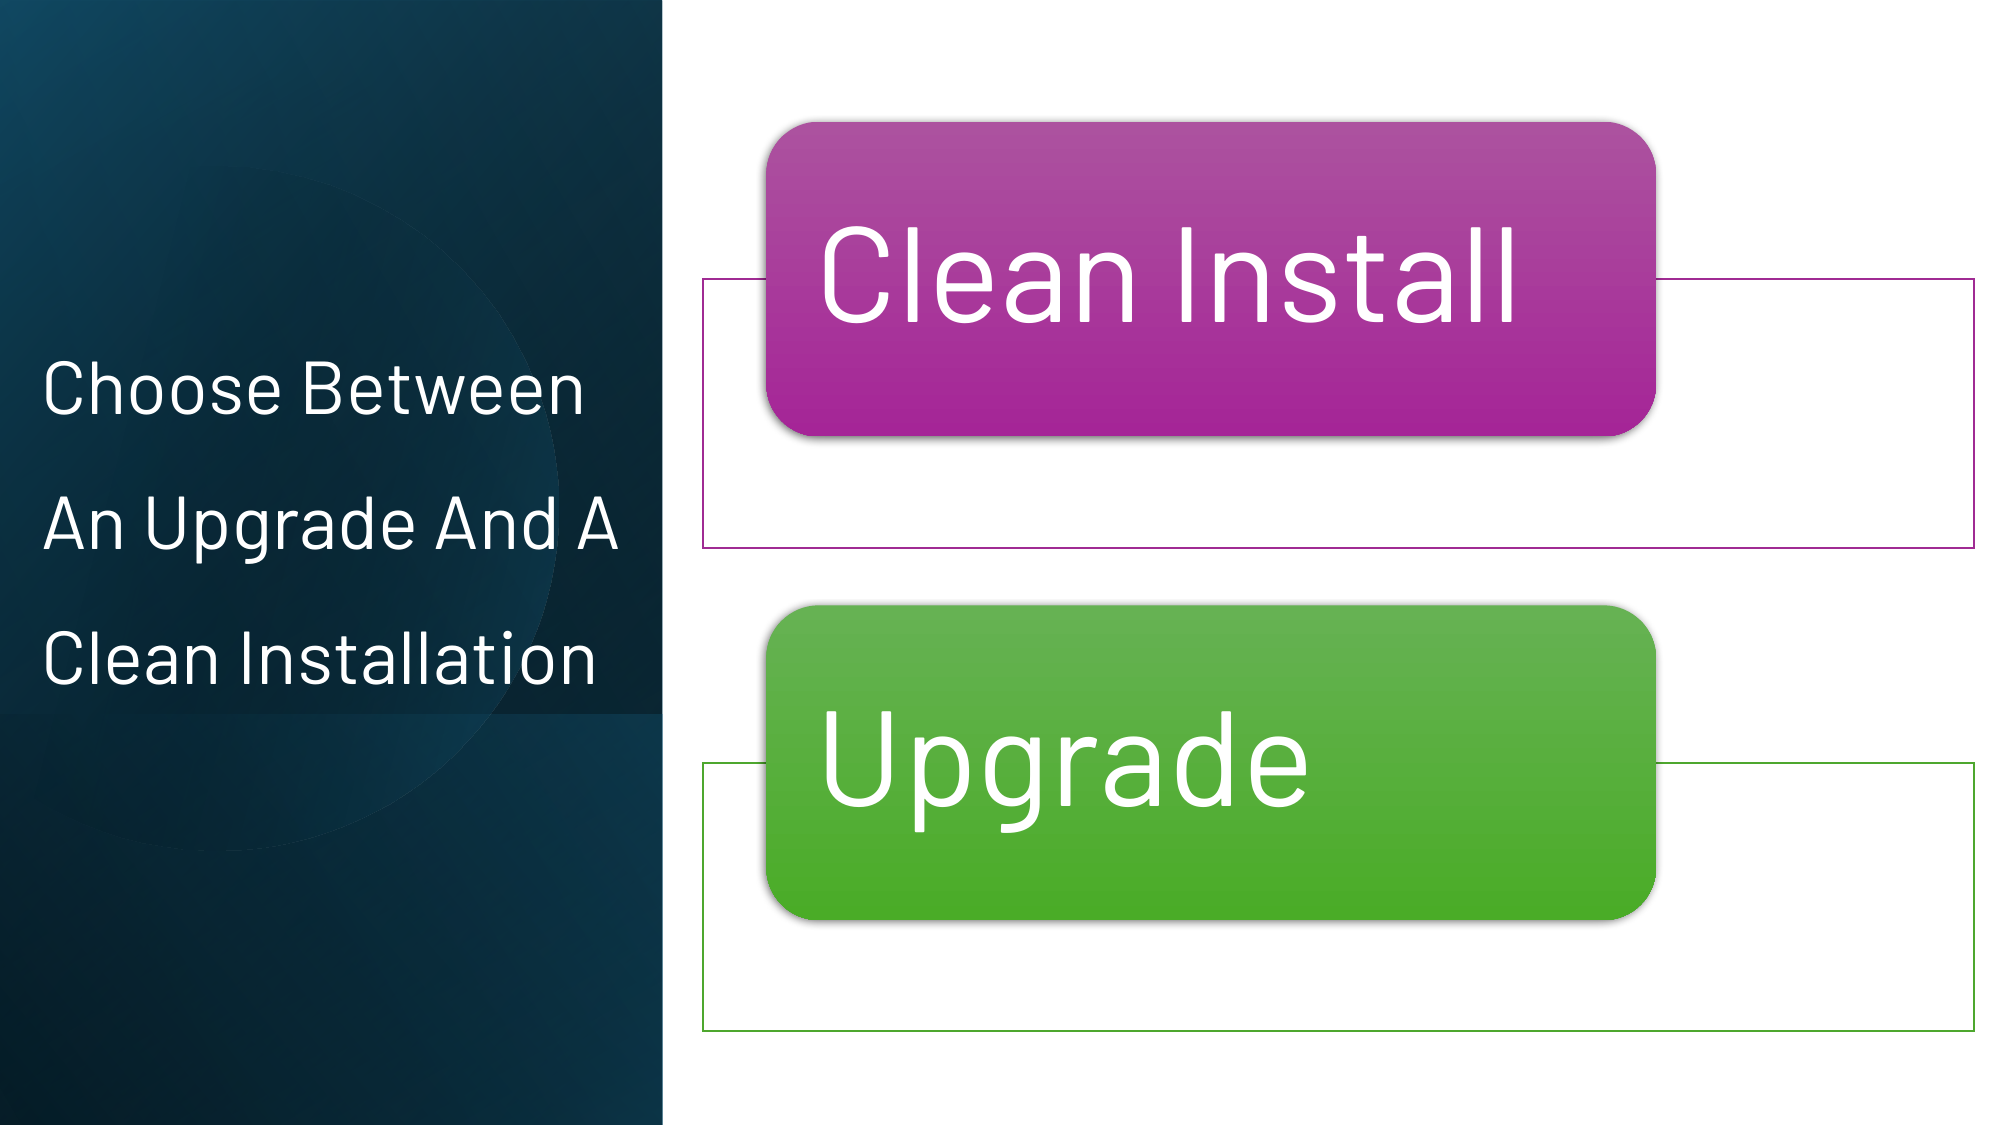

Clean Install

# Choose Between An Upgrade And A Clean Installation

Upgrade